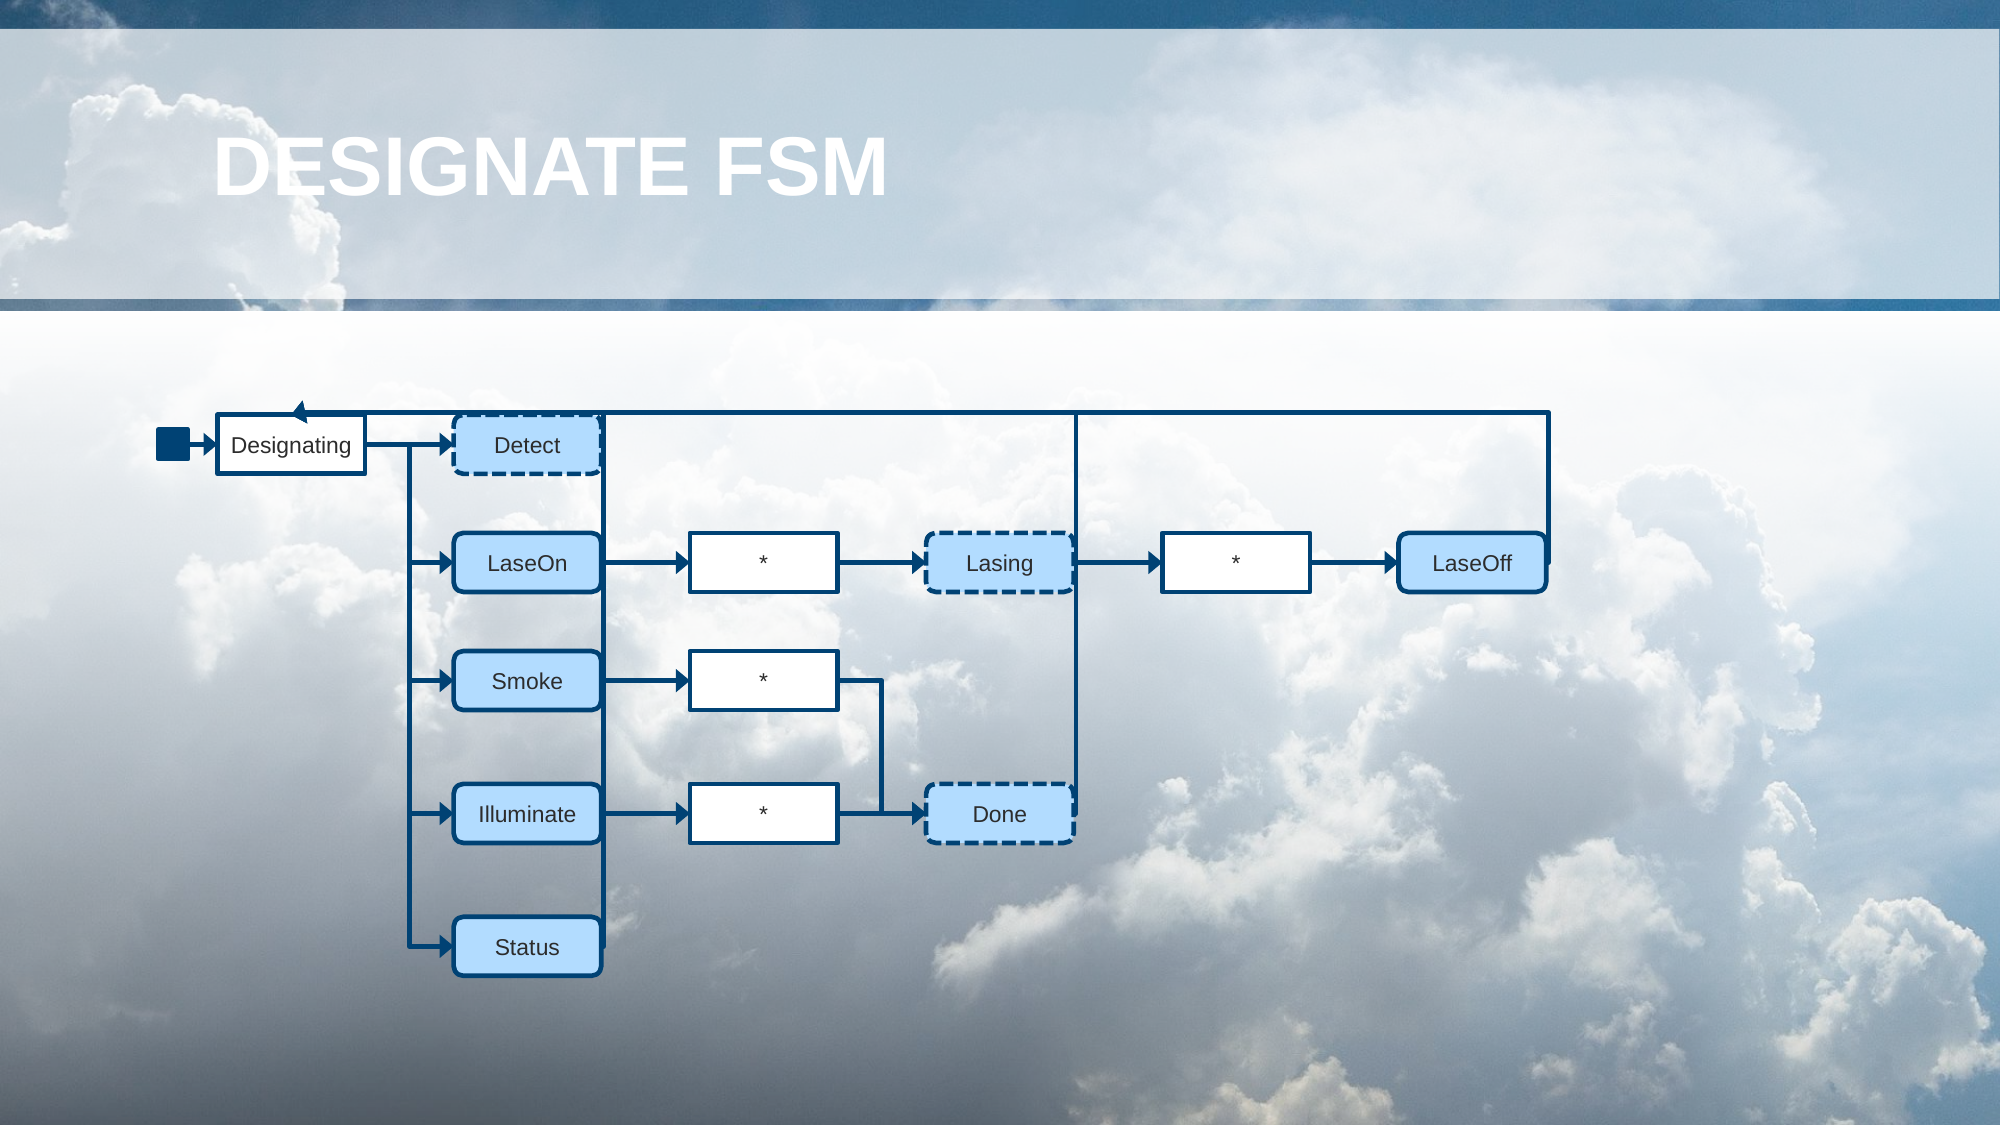

# DESIGNATE fsm

Designating
Detect

LaseOn
*
Lasing
*
LaseOff
Smoke
*
Illuminate
*
Done
Status